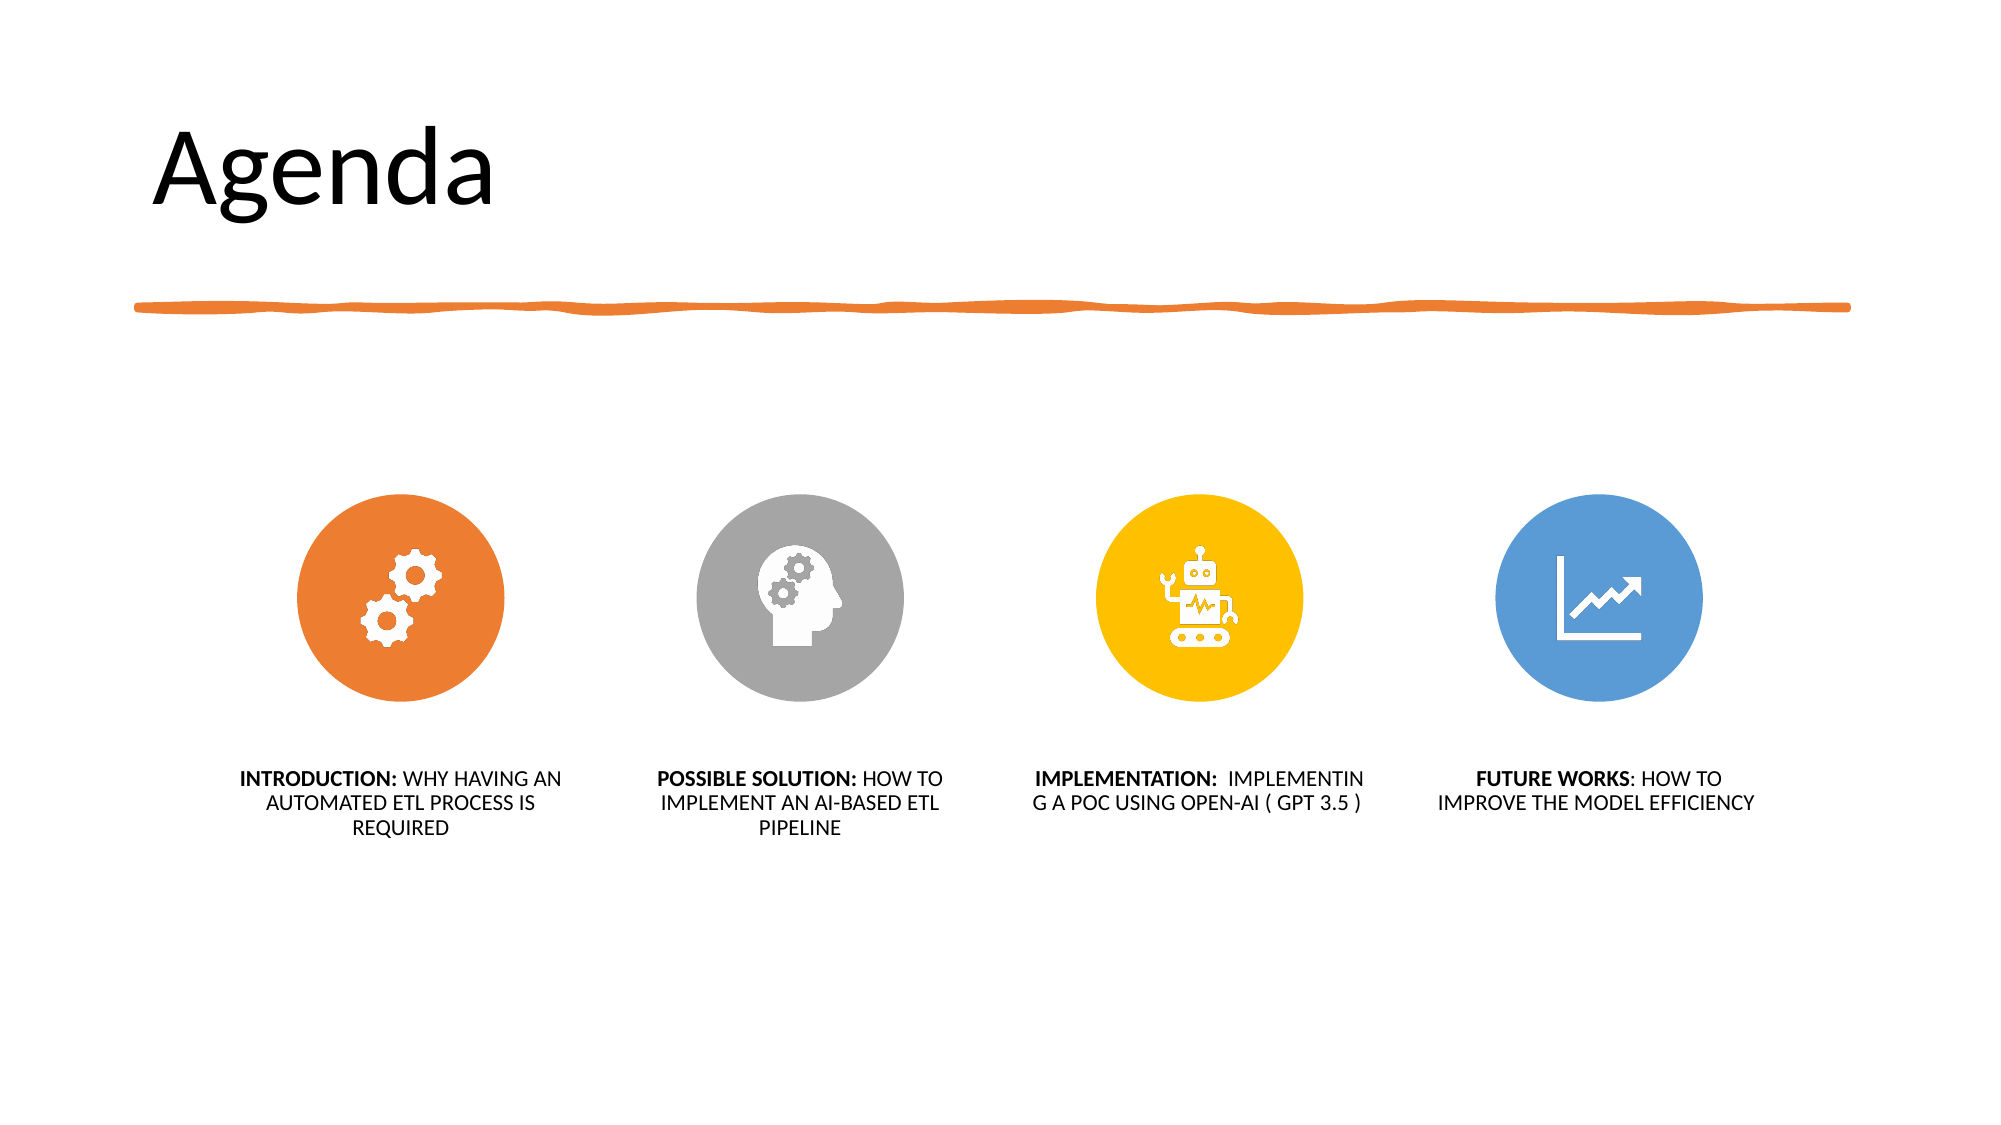

# Agenda

Introduction: Why having an automated ETL process is required
Possible Solution: How to implement an AI-Based ETL pipeline
Implementation:  Implementing a POC using Open-AI ( GPT 3.5 )
Future Works: How to improve the model efficiency